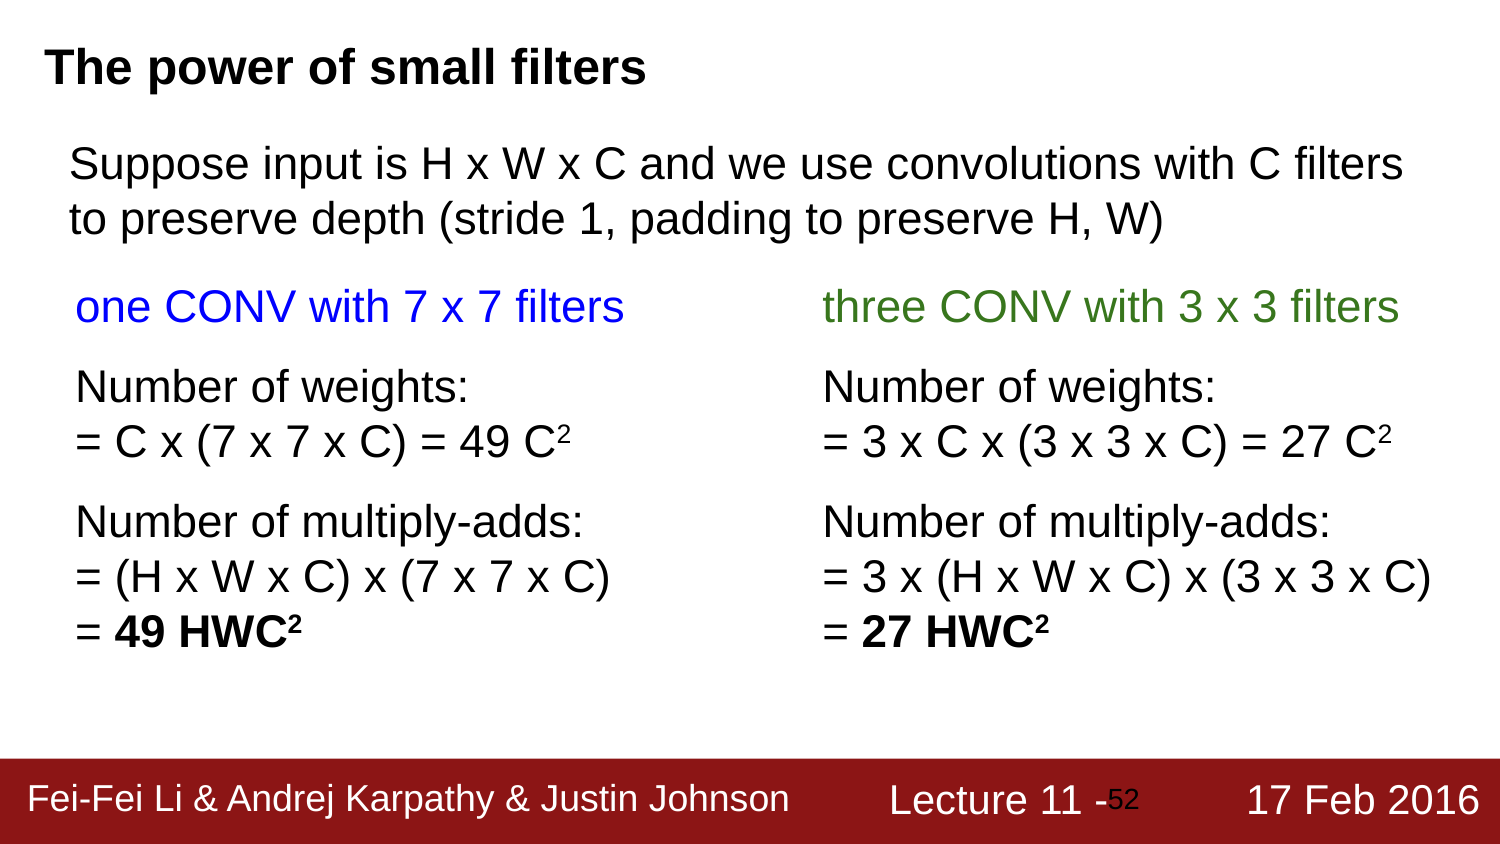

The power of small filters
Suppose input is H x W x C and we use convolutions with C filters to preserve depth (stride 1, padding to preserve H, W)
one CONV with 7 x 7 filters

Number of weights:
= C x (7 x 7 x C) = 49 C2

Number of multiply-adds:
= (H x W x C) x (7 x 7 x C)
= 49 HWC2
three CONV with 3 x 3 filters

Number of weights:
= 3 x C x (3 x 3 x C) = 27 C2

Number of multiply-adds:
= 3 x (H x W x C) x (3 x 3 x C)
= 27 HWC2
52